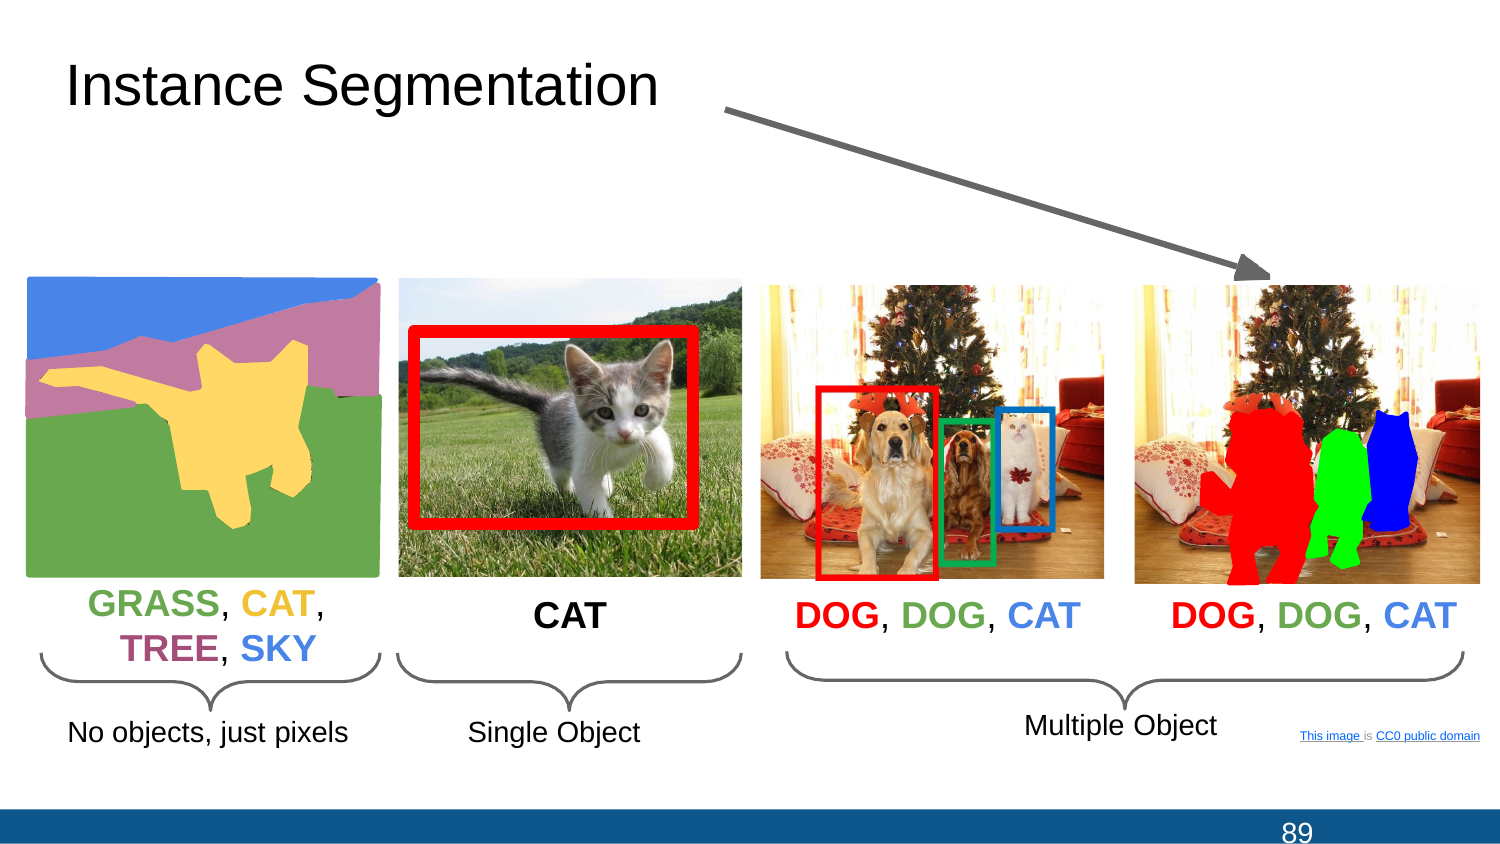

# Instance Segmentation

GRASS, CAT,  TREE, SKY
CAT
DOG, DOG, CAT
DOG, DOG, CAT

Multiple Object
No objects, just pixels
Single Object
This image is CC0 public domain
89